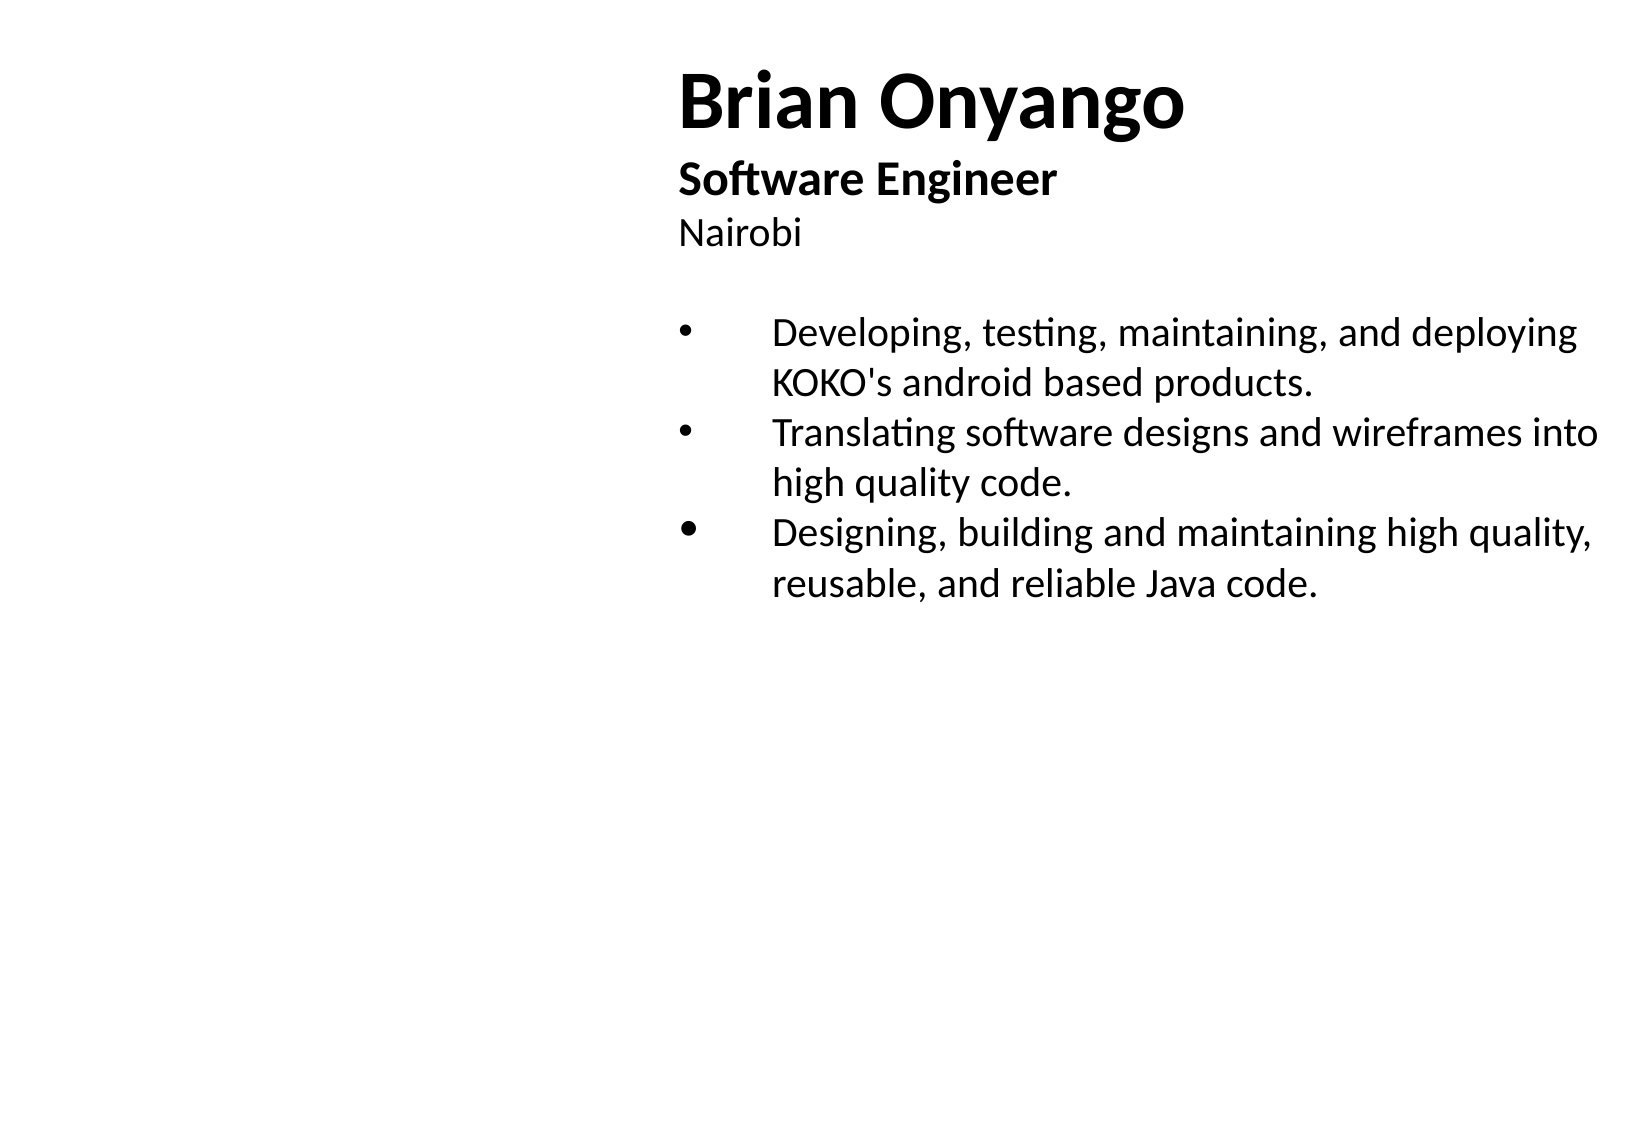

Brian Onyango
Software Engineer
Nairobi

Developing, testing, maintaining, and deploying KOKO's android based products.
Translating software designs and wireframes into high quality code.
Designing, building and maintaining high quality, reusable, and reliable Java code.